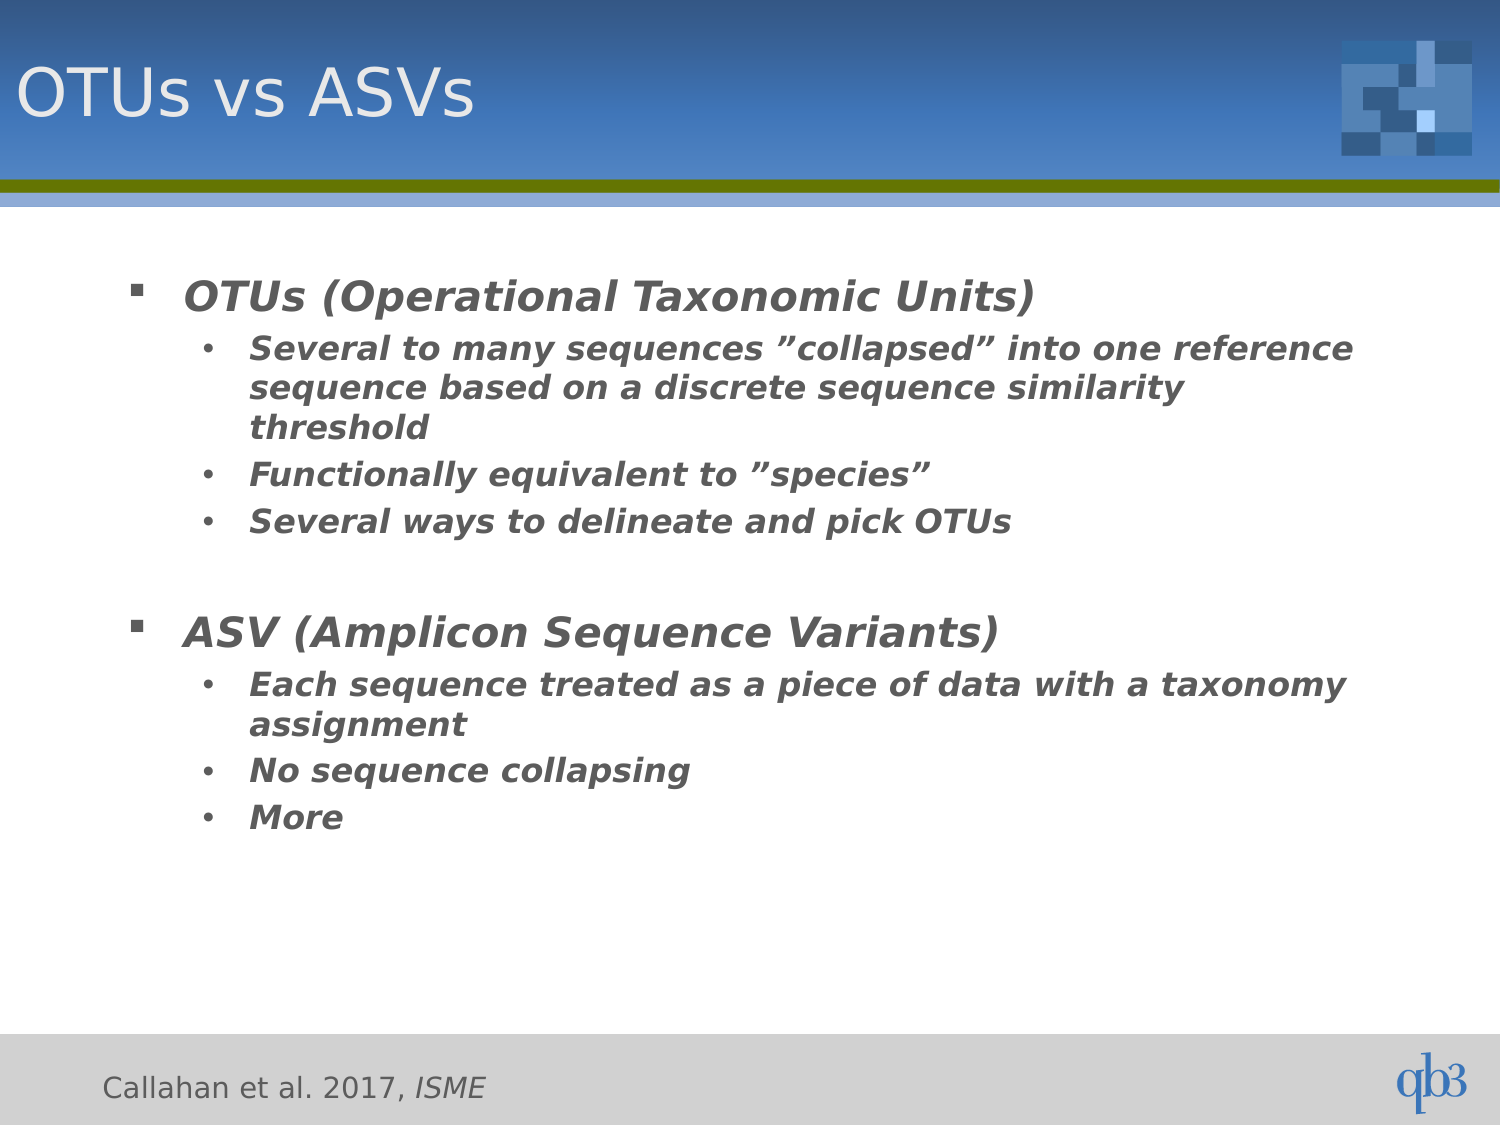

OTUs vs ASVs
OTUs (Operational Taxonomic Units)
Several to many sequences ”collapsed” into one reference sequence based on a discrete sequence similarity threshold
Functionally equivalent to ”species”
Several ways to delineate and pick OTUs

ASV (Amplicon Sequence Variants)
Each sequence treated as a piece of data with a taxonomy assignment
No sequence collapsing
More
Callahan et al. 2017, ISME